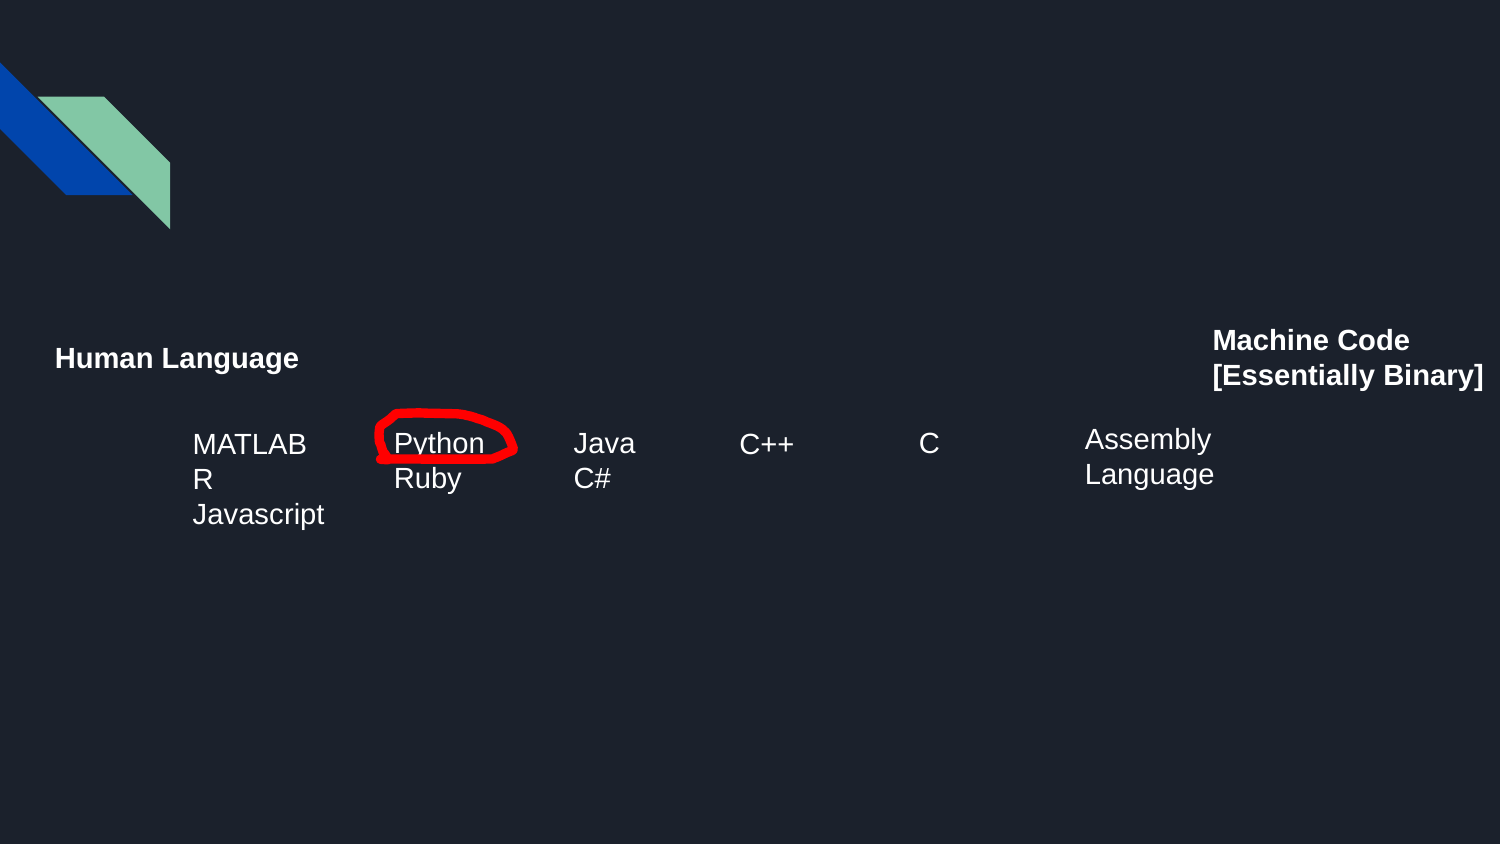

Machine Code
[Essentially Binary]
Human Language

Assembly Language
Python
Ruby
Java
C#
C
MATLAB
R
Javascript
C++